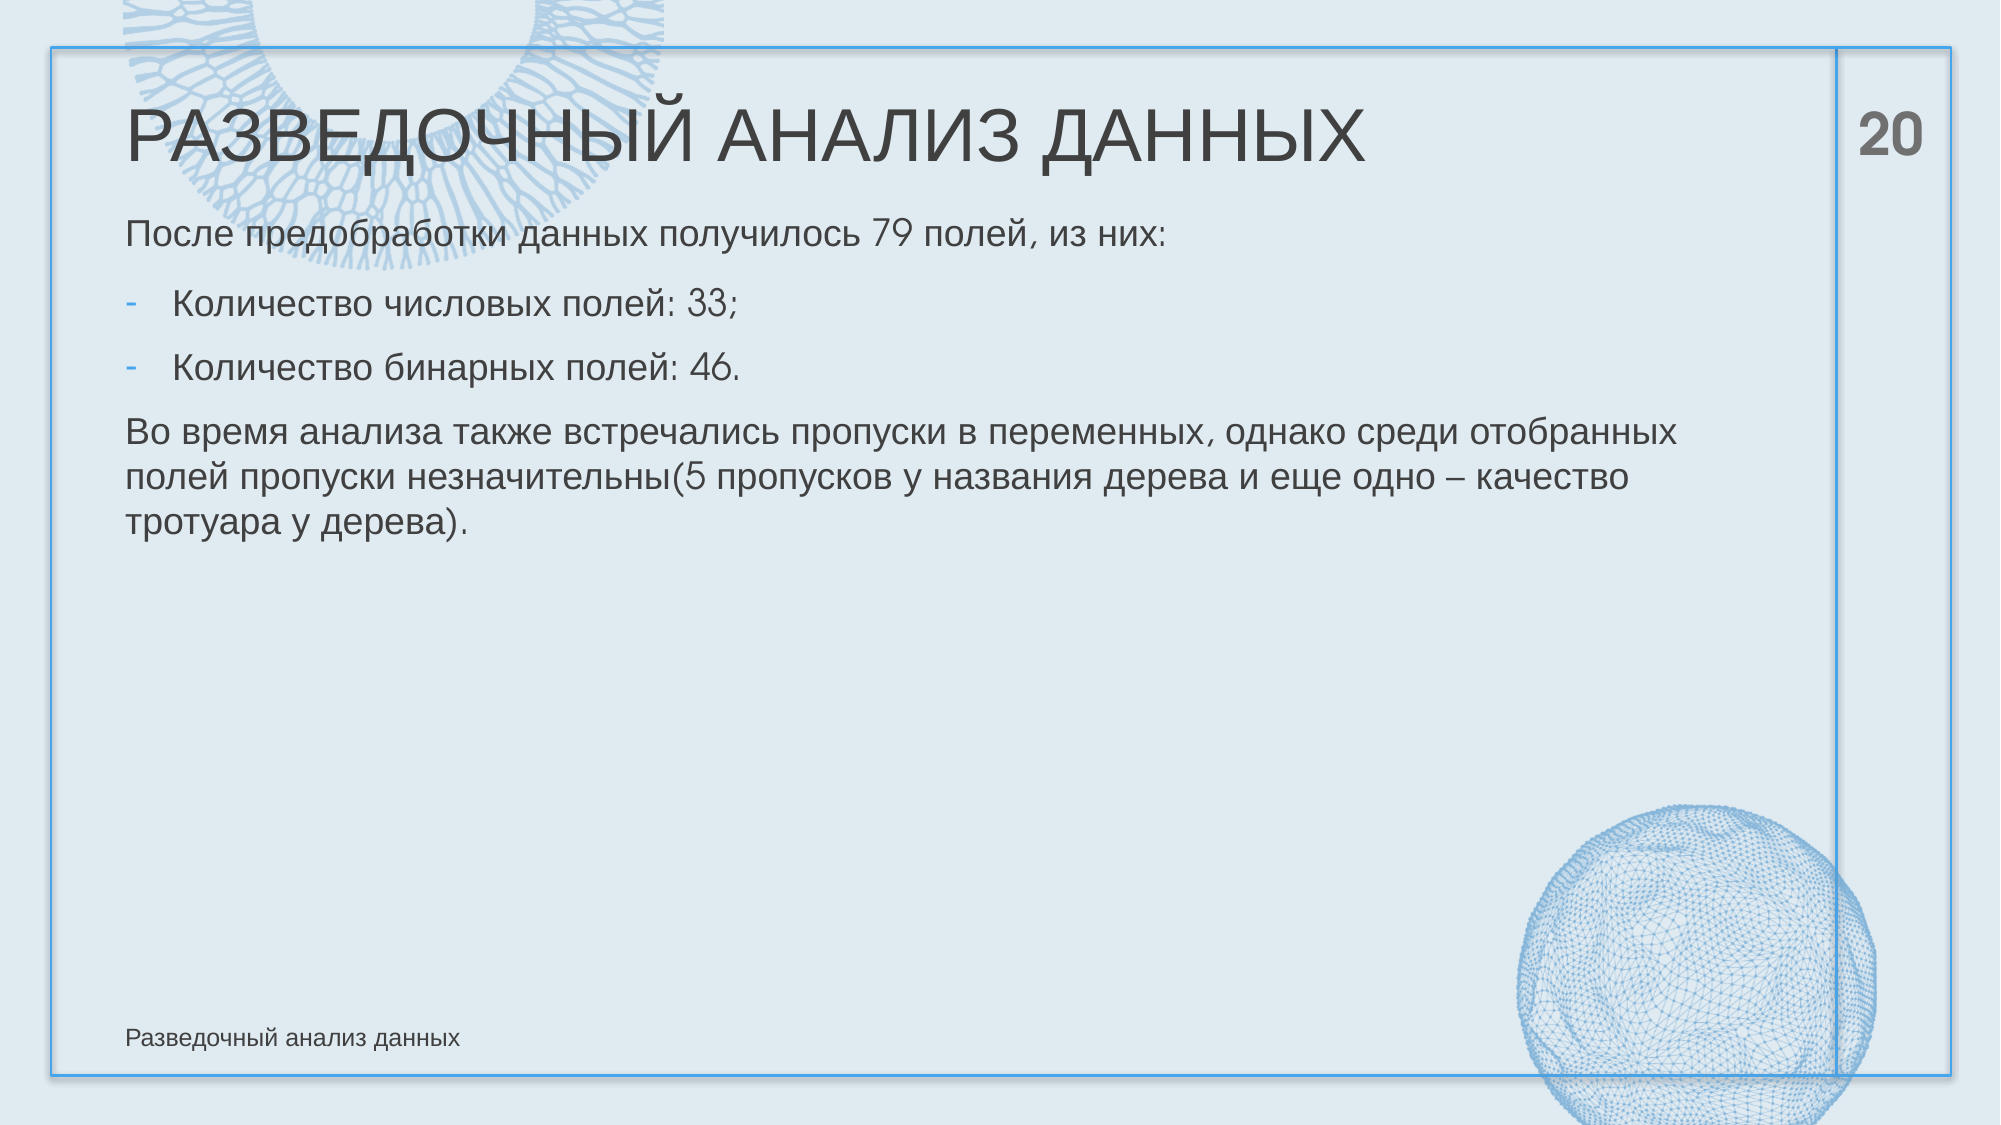

# Разведочный анализ данных
20
После предобработки данных получилось 79 полей, из них:
Количество числовых полей: 33;
Количество бинарных полей: 46.
Во время анализа также встречались пропуски в переменных, однако среди отобранных полей пропуски незначительны(5 пропусков у названия дерева и еще одно – качество тротуара у дерева).

Разведочный анализ данных